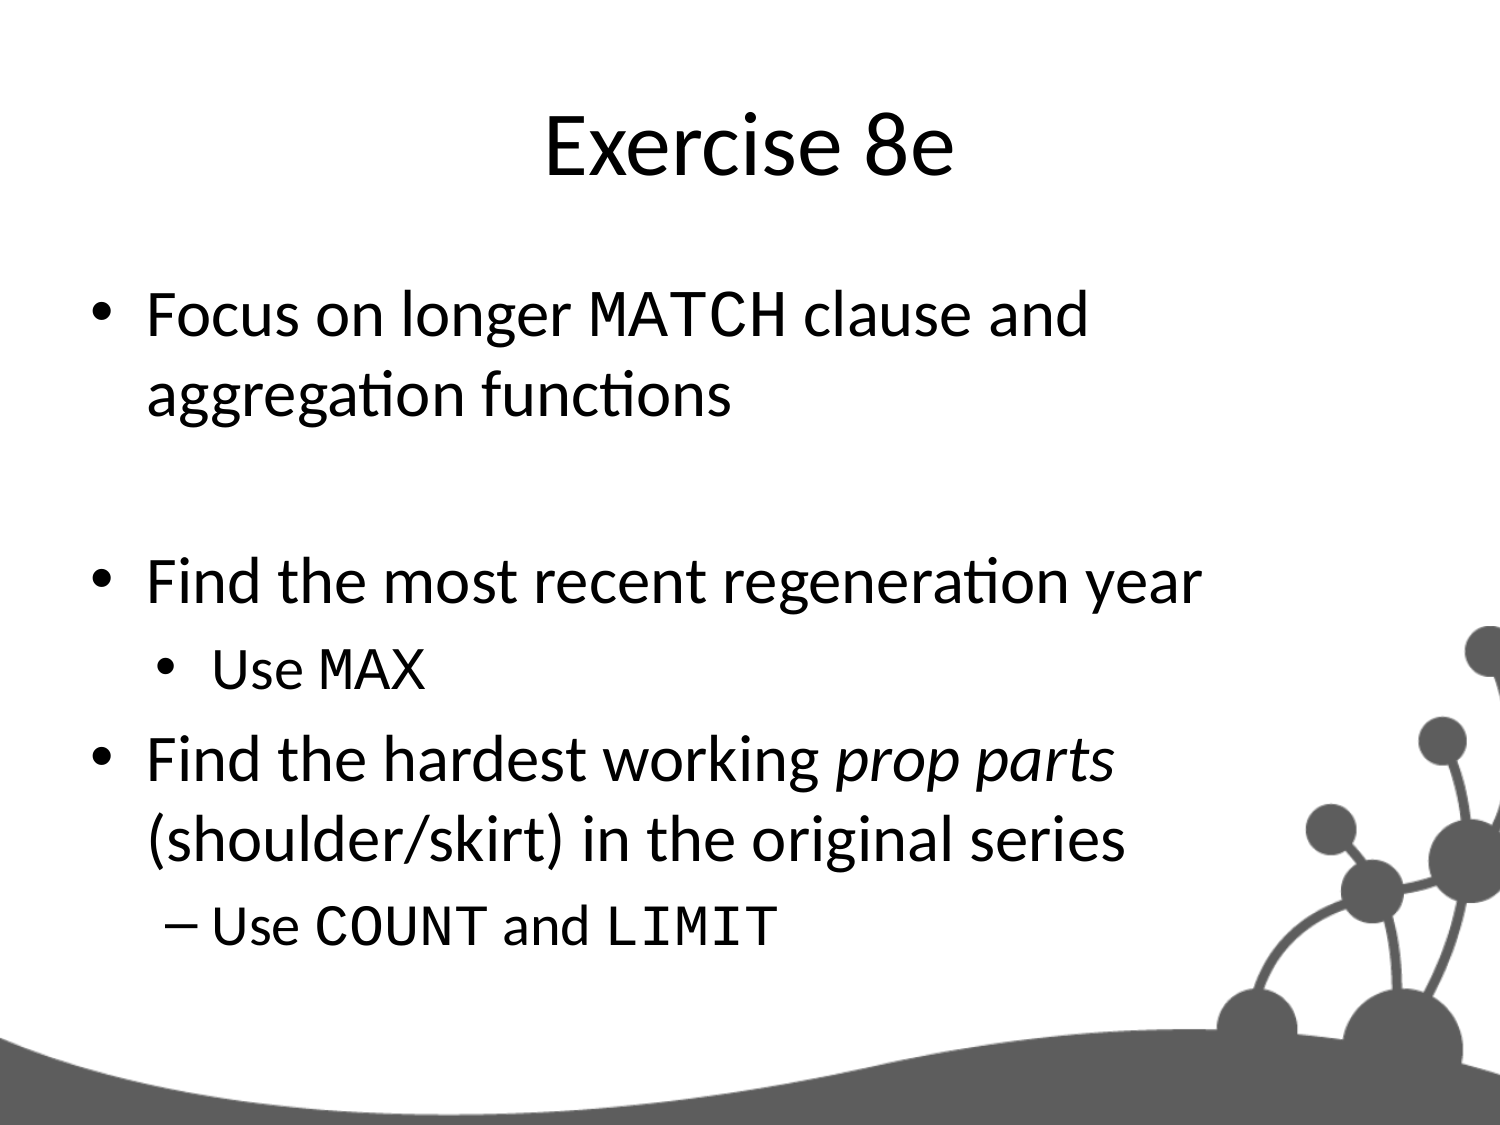

# Exercise 8e
Focus on longer MATCH clause and aggregation functions

Find the most recent regeneration year
Use MAX
Find the hardest working prop parts (shoulder/skirt) in the original series
Use COUNT and LIMIT